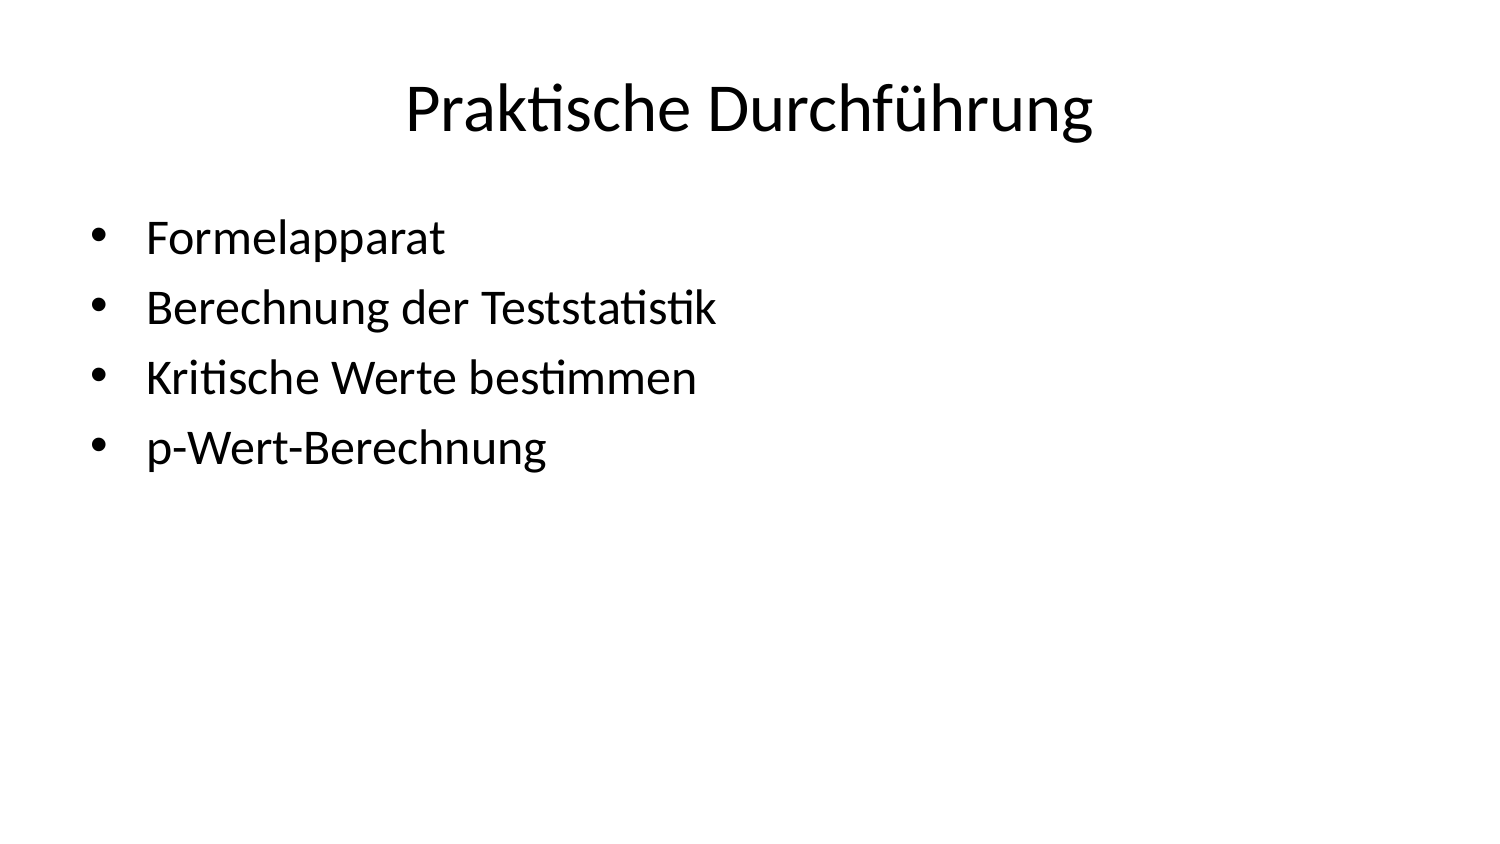

# Praktische Durchführung
Formelapparat
Berechnung der Teststatistik
Kritische Werte bestimmen
p-Wert-Berechnung